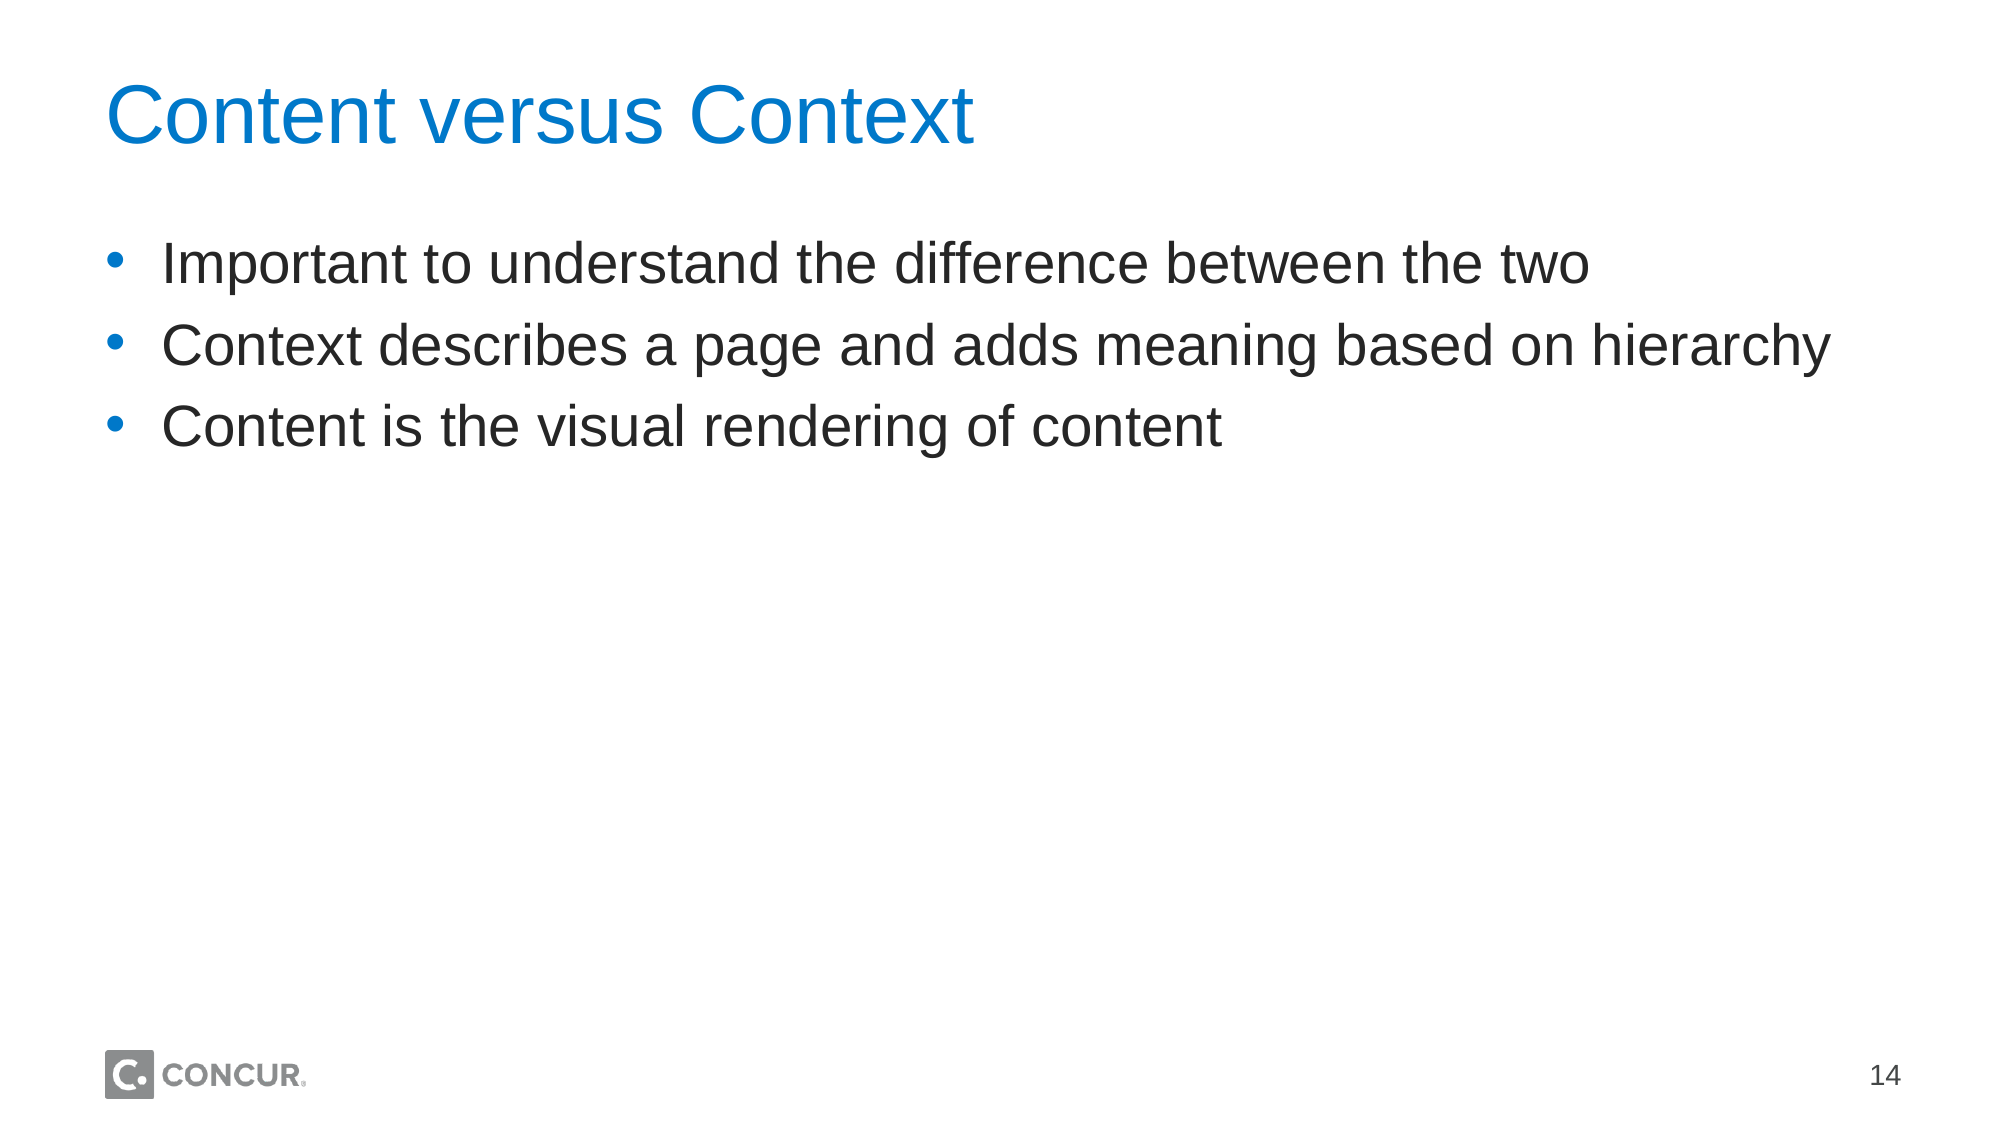

# Content versus Context
Important to understand the difference between the two
Context describes a page and adds meaning based on hierarchy
Content is the visual rendering of content